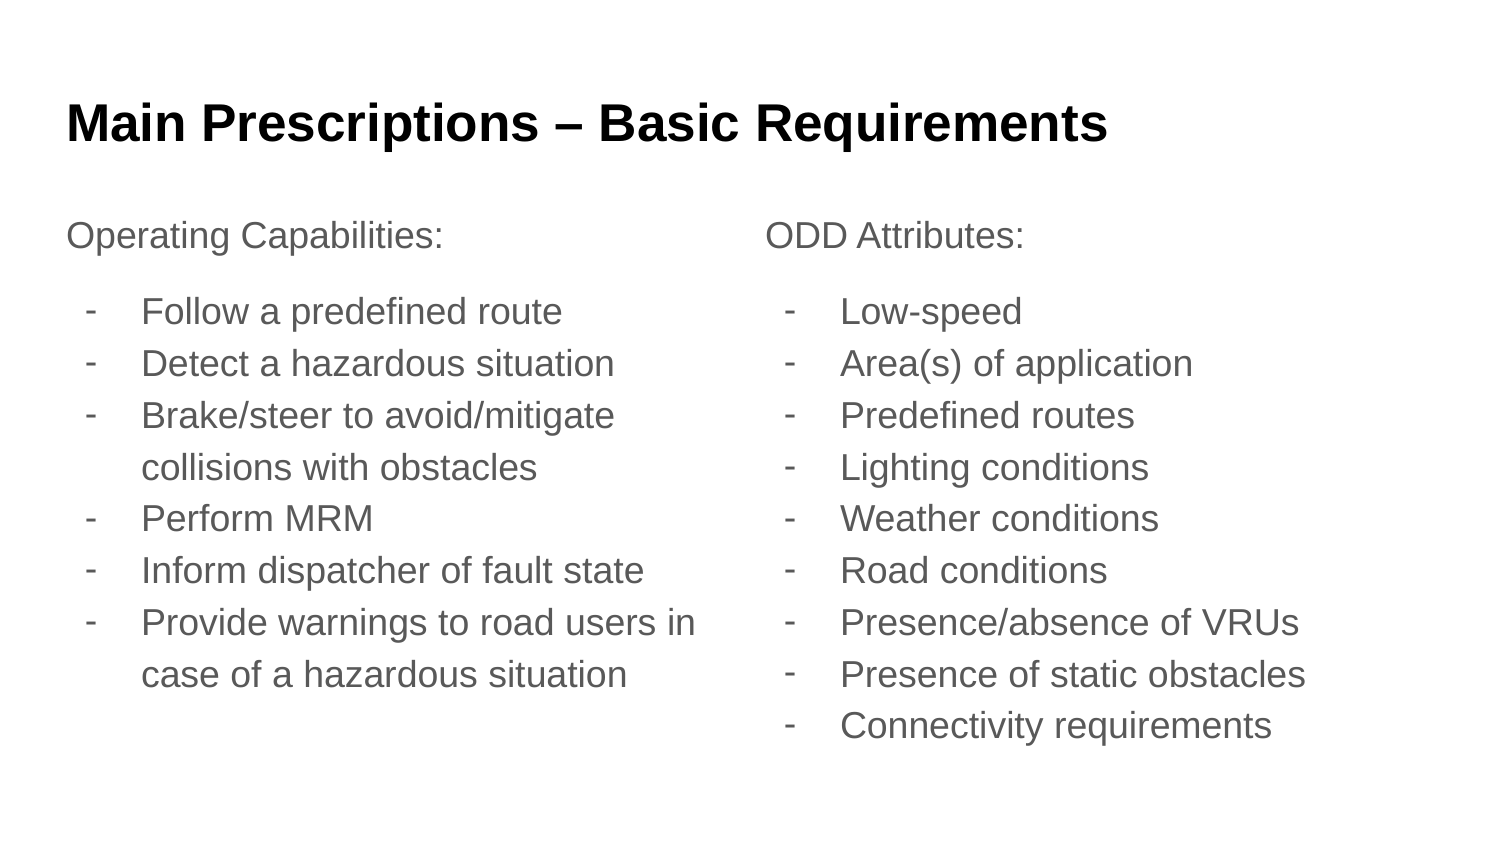

# Main Prescriptions – Basic Requirements
Operating Capabilities:
Follow a predefined route
Detect a hazardous situation
Brake/steer to avoid/mitigate collisions with obstacles
Perform MRM
Inform dispatcher of fault state
Provide warnings to road users in case of a hazardous situation
ODD Attributes:
Low-speed
Area(s) of application
Predefined routes
Lighting conditions
Weather conditions
Road conditions
Presence/absence of VRUs
Presence of static obstacles
Connectivity requirements